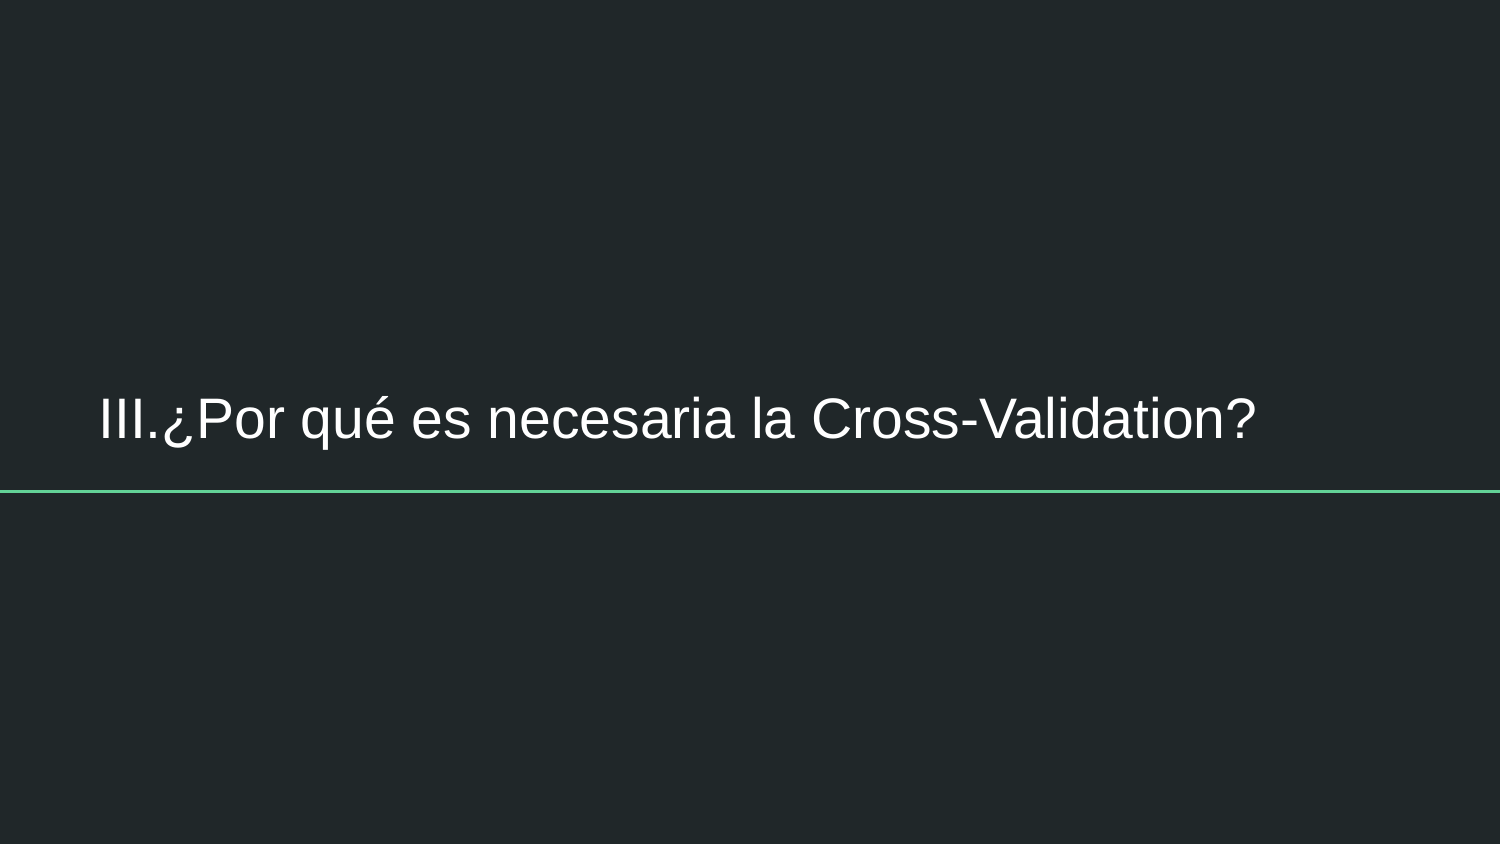

# III.¿Por qué es necesaria la Cross-Validation?